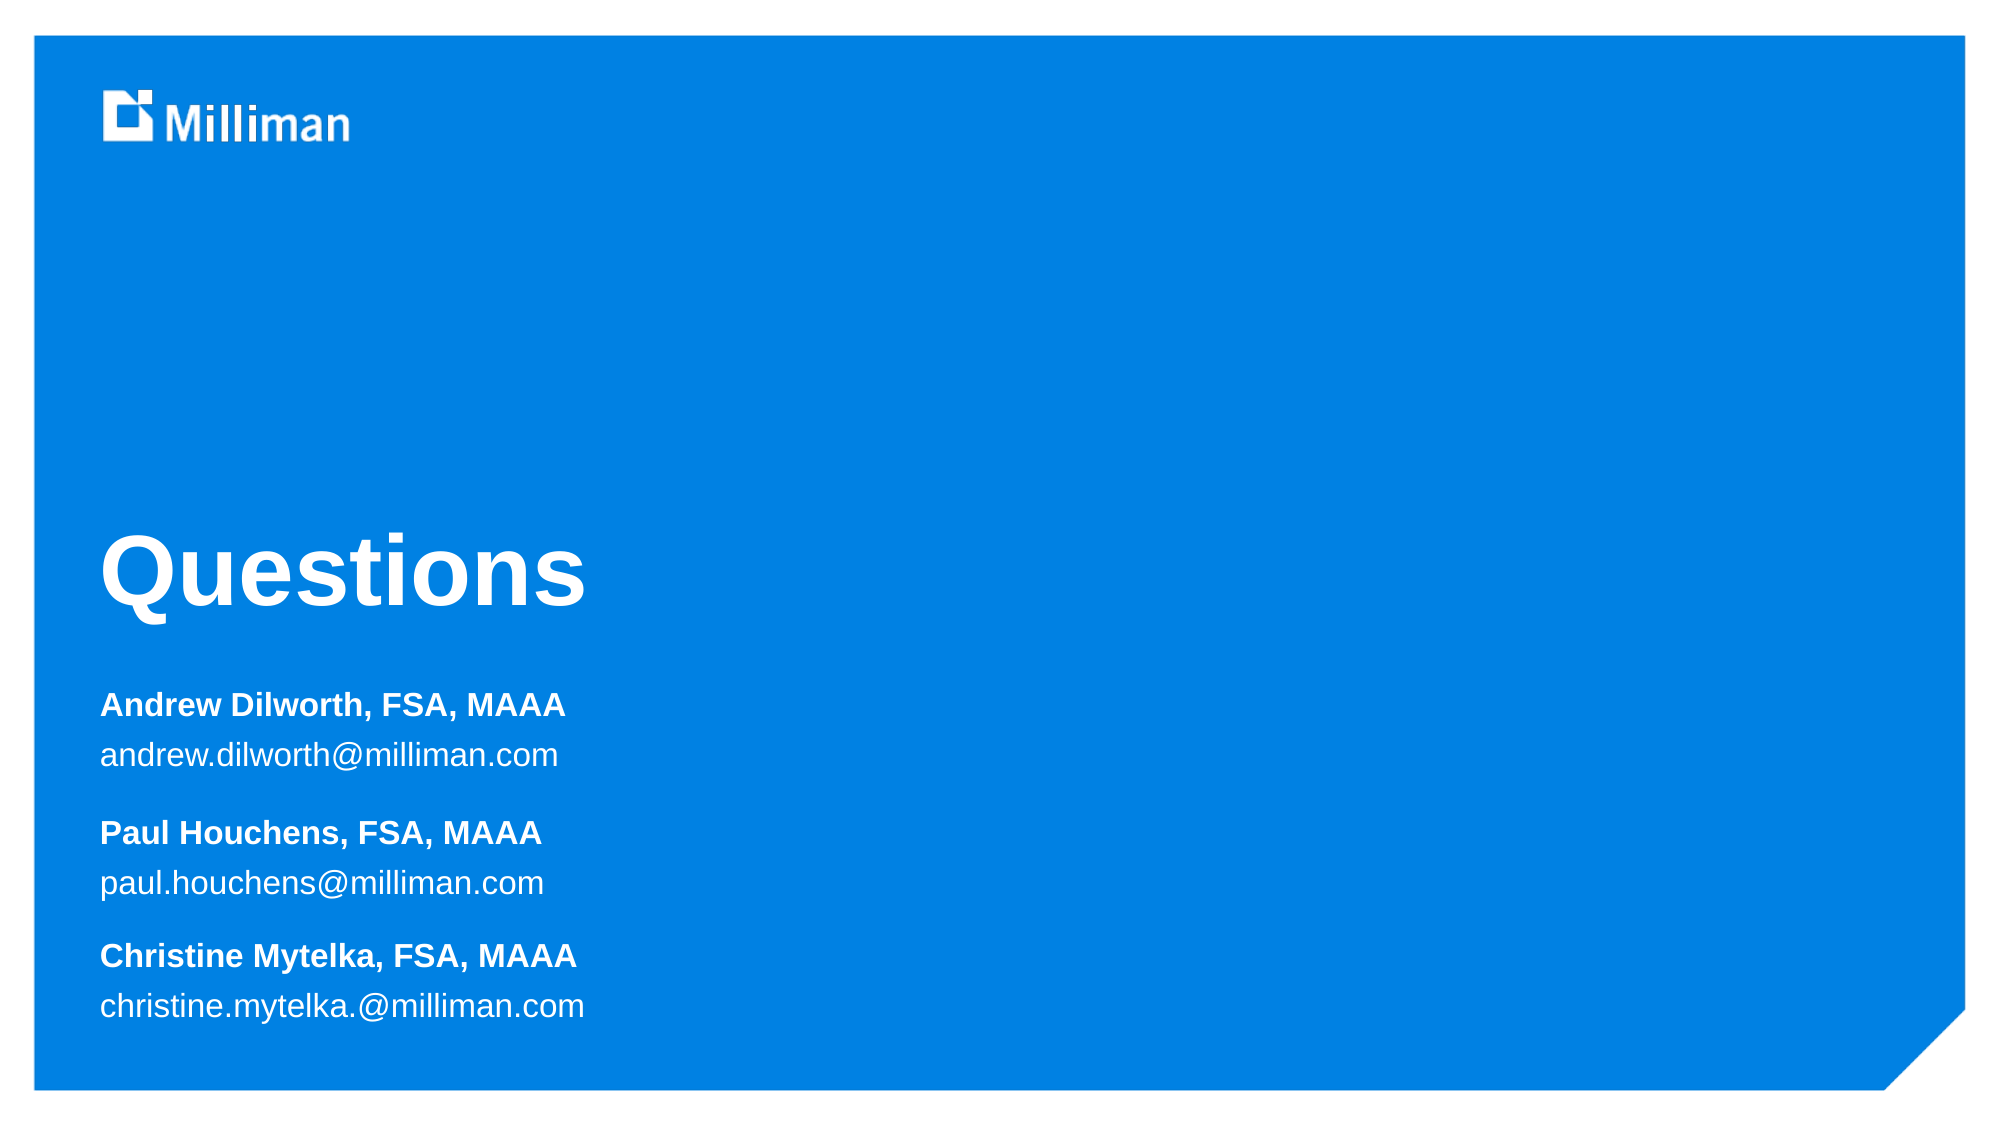

# Questions
Andrew Dilworth, FSA, MAAA

andrew.dilworth@milliman.com
Paul Houchens, FSA, MAAA

paul.houchens@milliman.com

Christine Mytelka, FSA, MAAA

christine.mytelka.@milliman.com